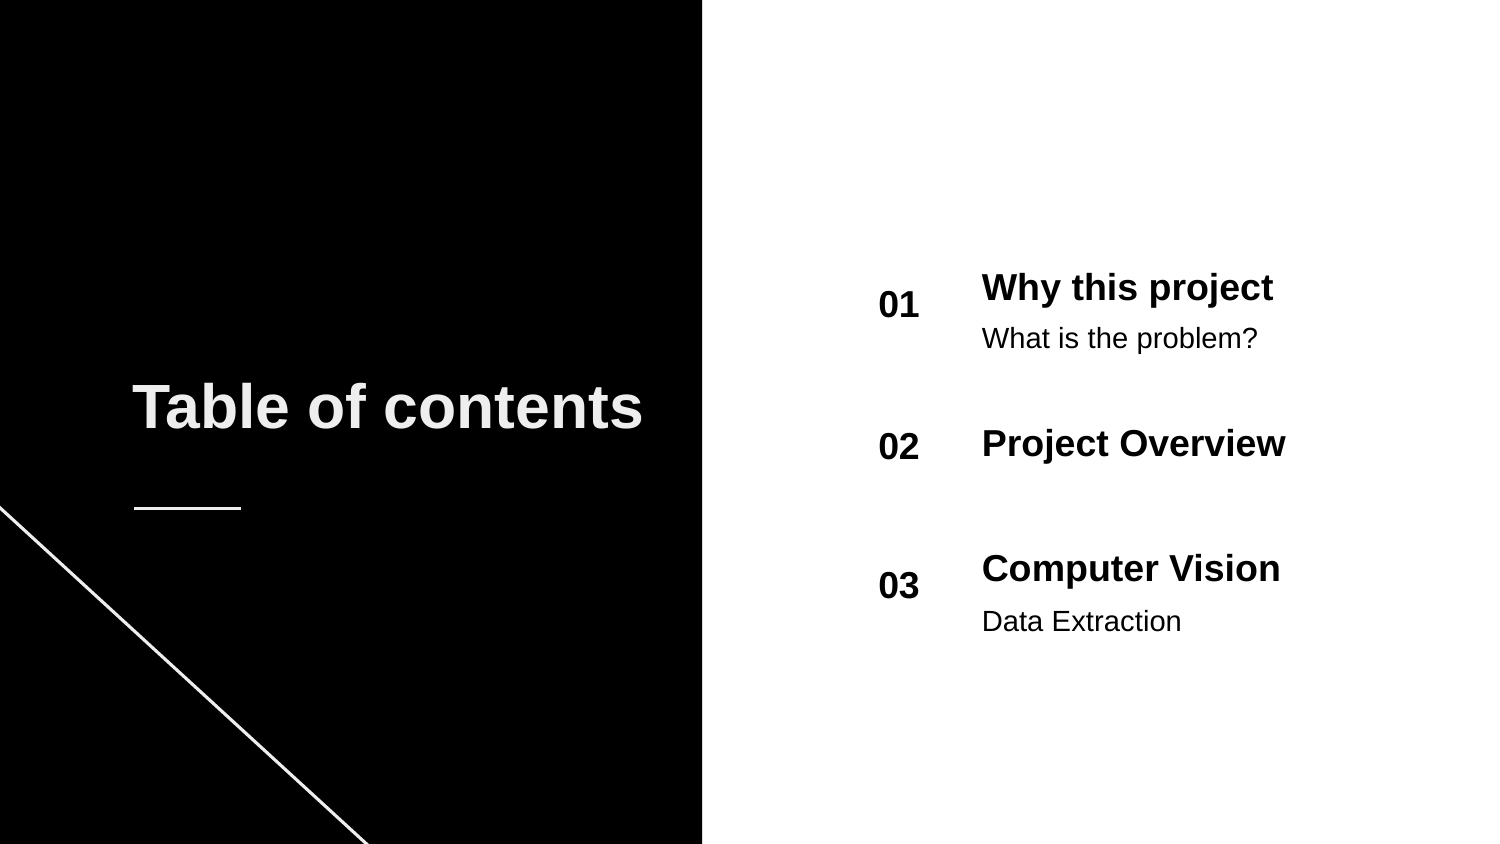

Why this project
01
What is the problem?
Table of contents
# Project Overview
02
Computer Vision
03
Data Extraction